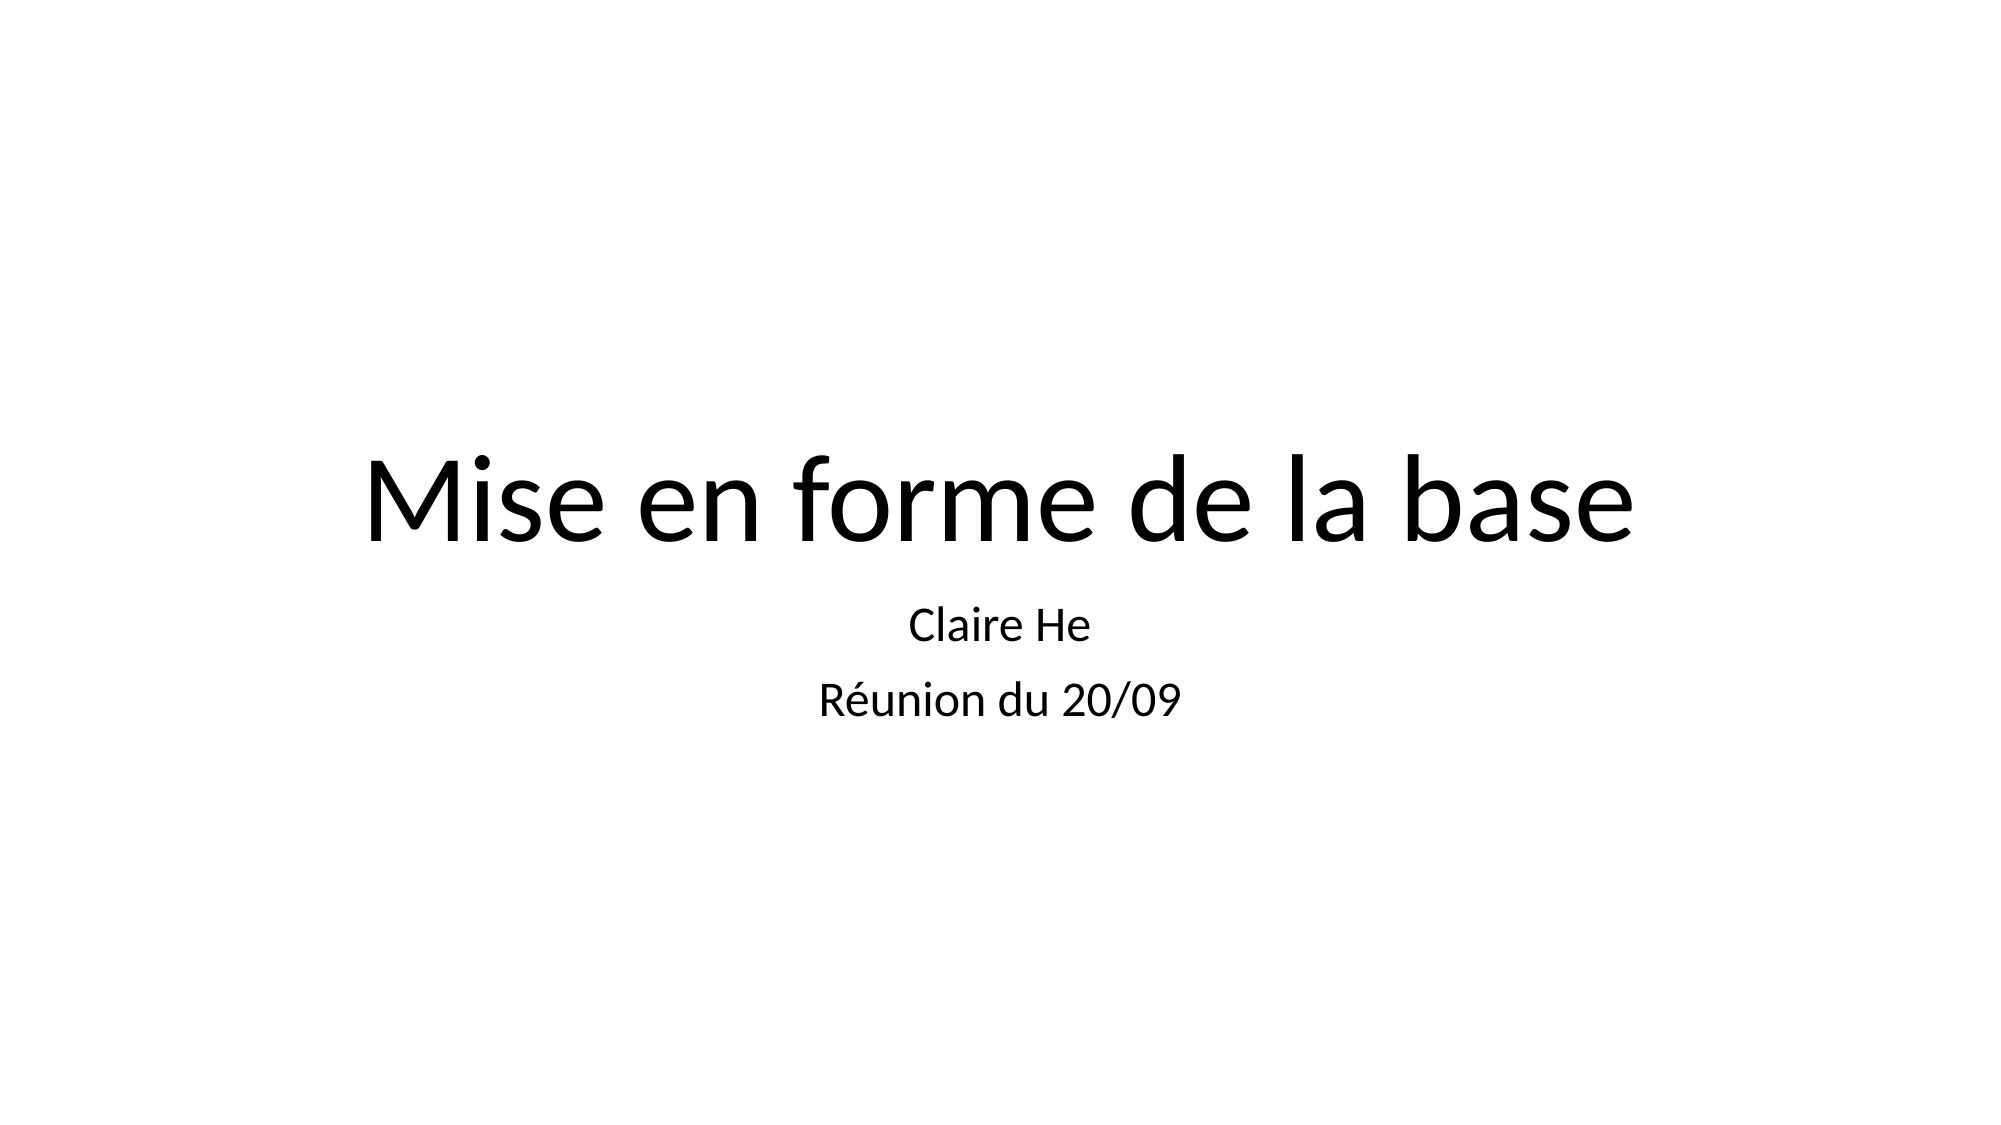

# Mise en forme de la base
Claire He
Réunion du 20/09